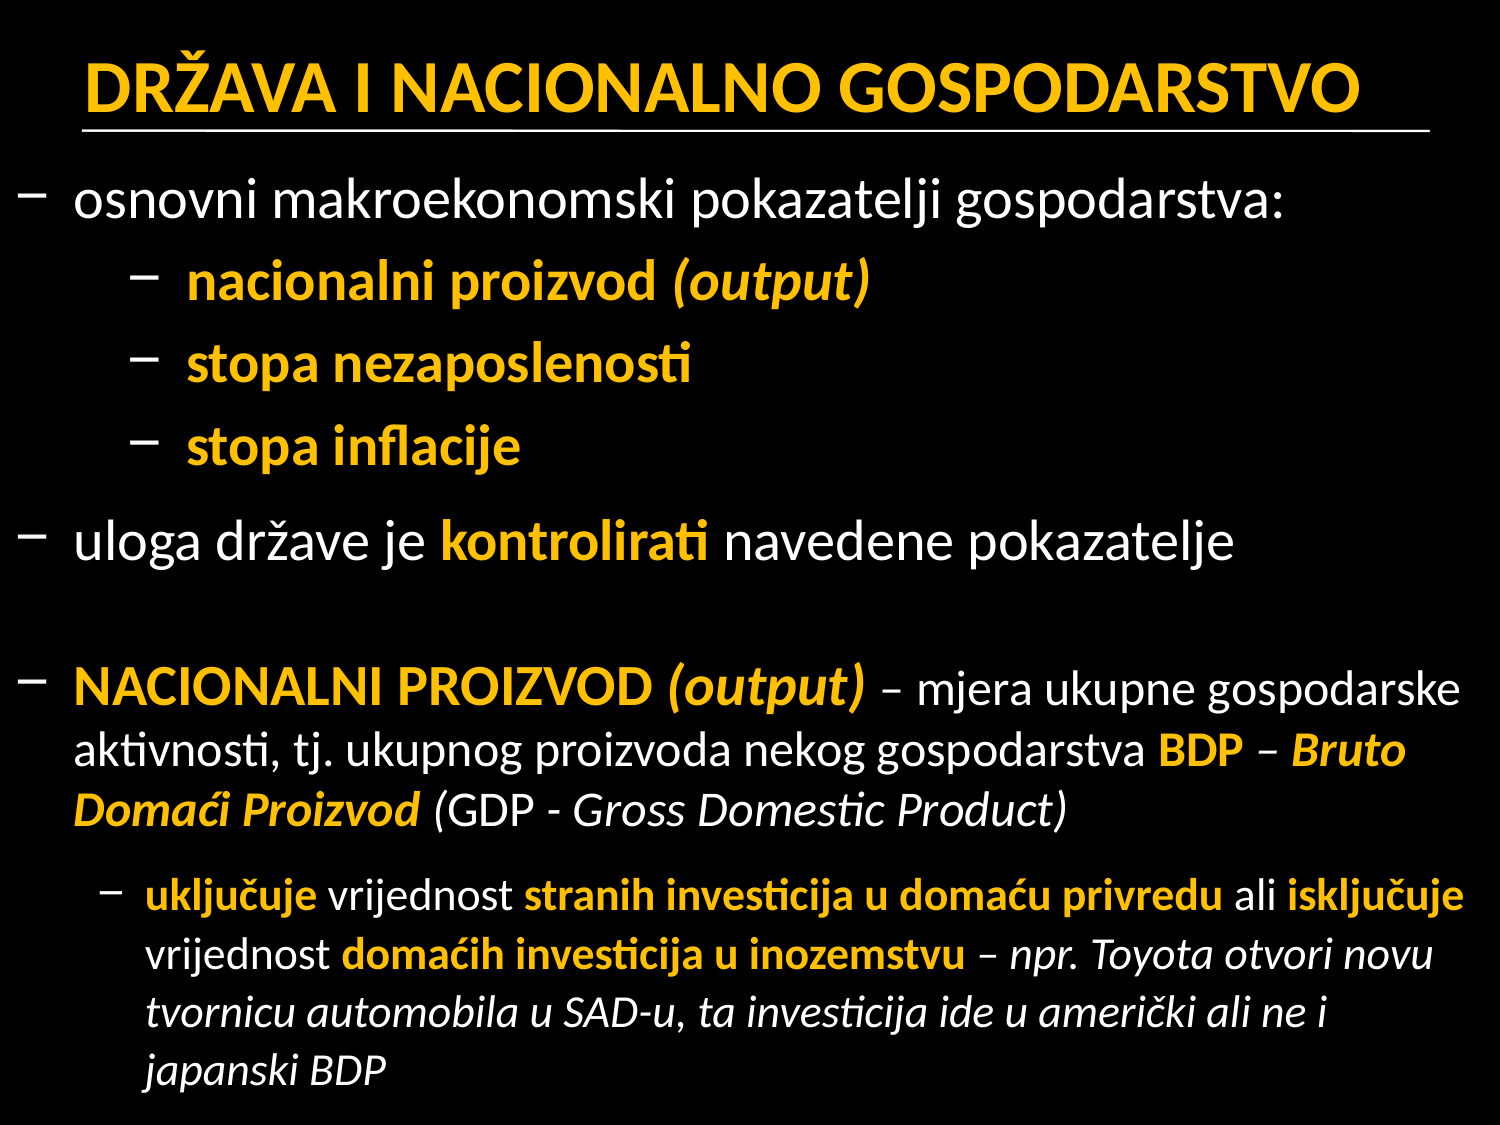

# DRŽAVA I NACIONALNO GOSPODARSTVO
osnovni makroekonomski pokazatelji gospodarstva:
nacionalni proizvod (output)
stopa nezaposlenosti
stopa inflacije
uloga države je kontrolirati navedene pokazatelje
NACIONALNI PROIZVOD (output) – mjera ukupne gospodarske aktivnosti, tj. ukupnog proizvoda nekog gospodarstva BDP – Bruto Domaći Proizvod (GDP - Gross Domestic Product)
uključuje vrijednost stranih investicija u domaću privredu ali isključuje vrijednost domaćih investicija u inozemstvu – npr. Toyota otvori novu tvornicu automobila u SAD-u, ta investicija ide u američki ali ne i japanski BDP